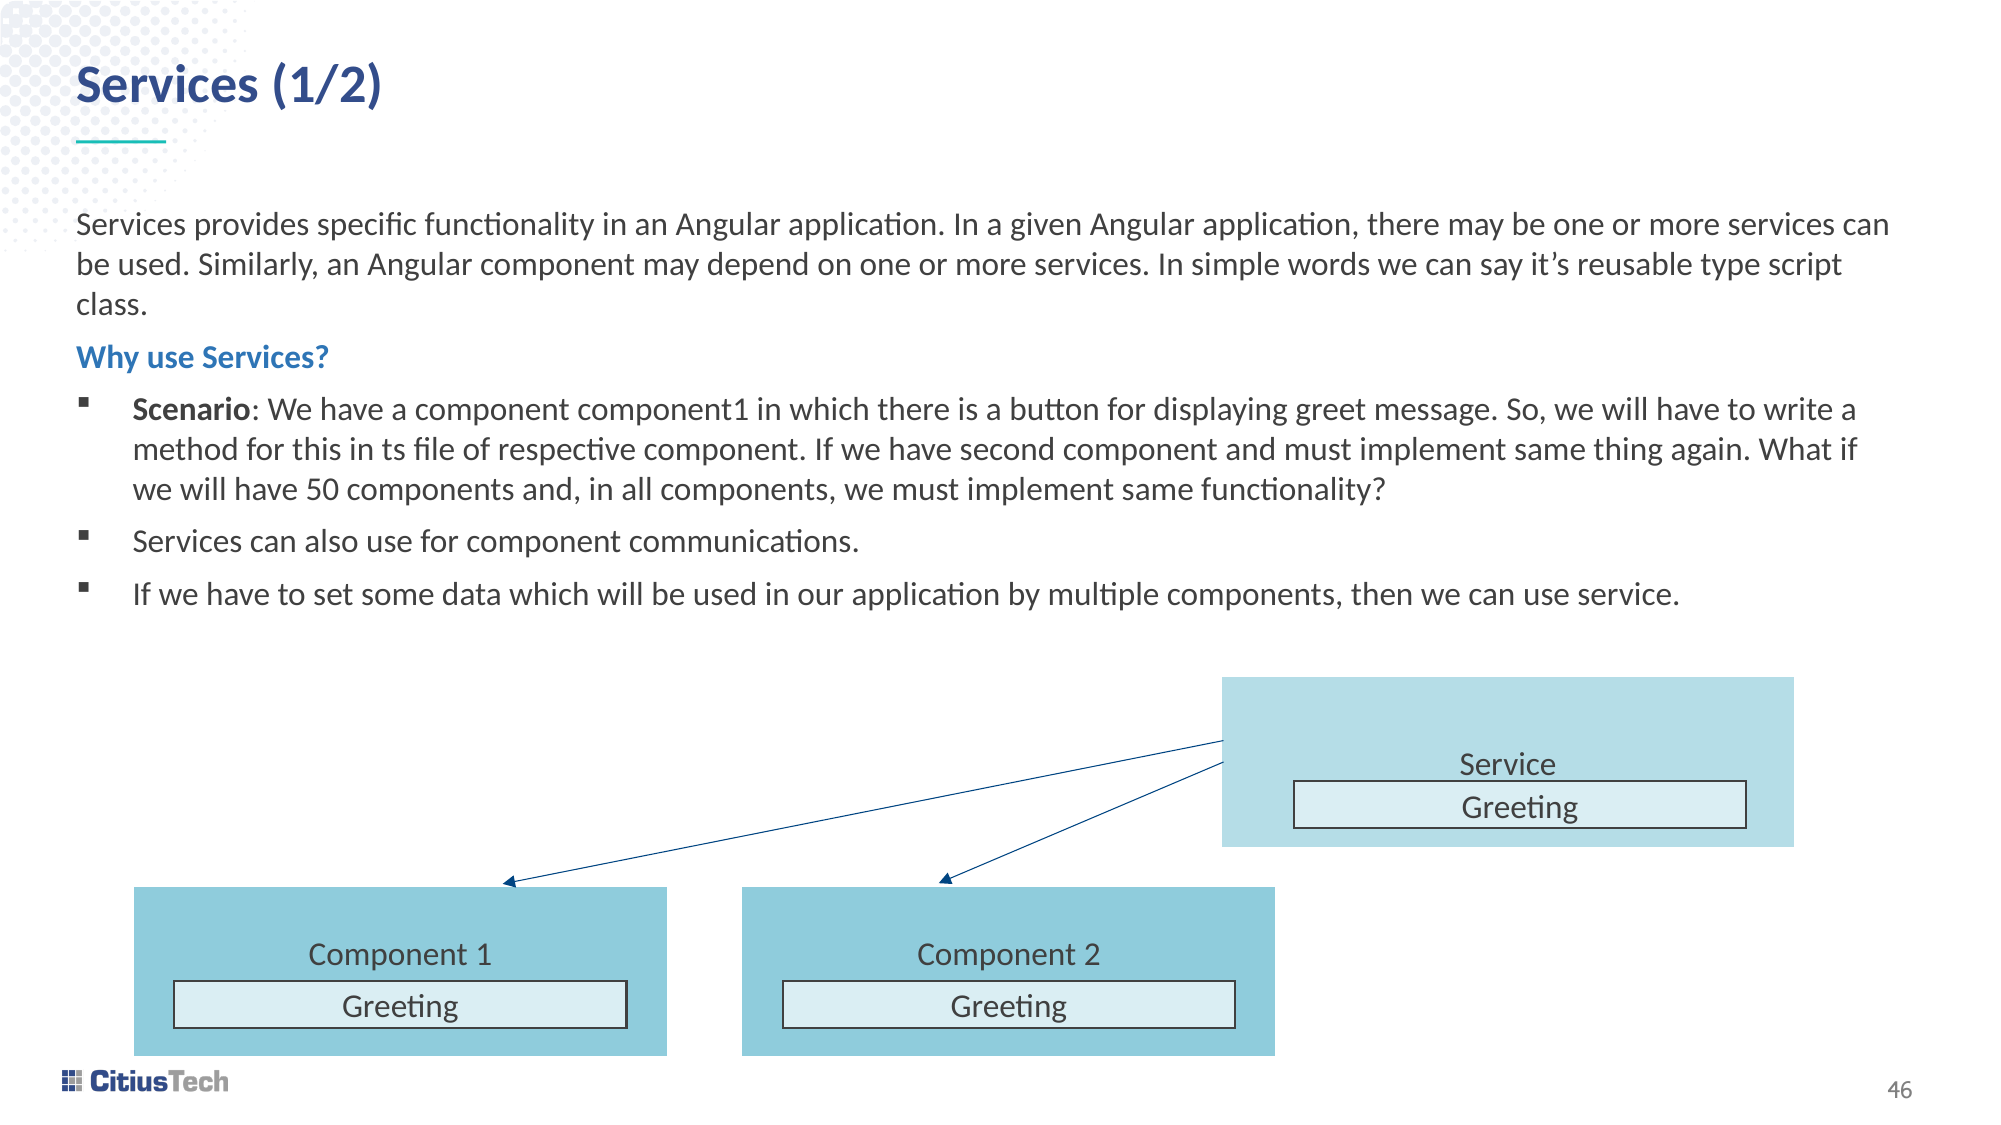

# Services (1/2)
Services provides specific functionality in an Angular application. In a given Angular application, there may be one or more services can be used. Similarly, an Angular component may depend on one or more services. In simple words we can say it’s reusable type script class.
Why use Services?
Scenario: We have a component component1 in which there is a button for displaying greet message. So, we will have to write a method for this in ts file of respective component. If we have second component and must implement same thing again. What if we will have 50 components and, in all components, we must implement same functionality?
Services can also use for component communications.
If we have to set some data which will be used in our application by multiple components, then we can use service.
Service
Greeting
Component 1

Component 2

Greeting
Greeting